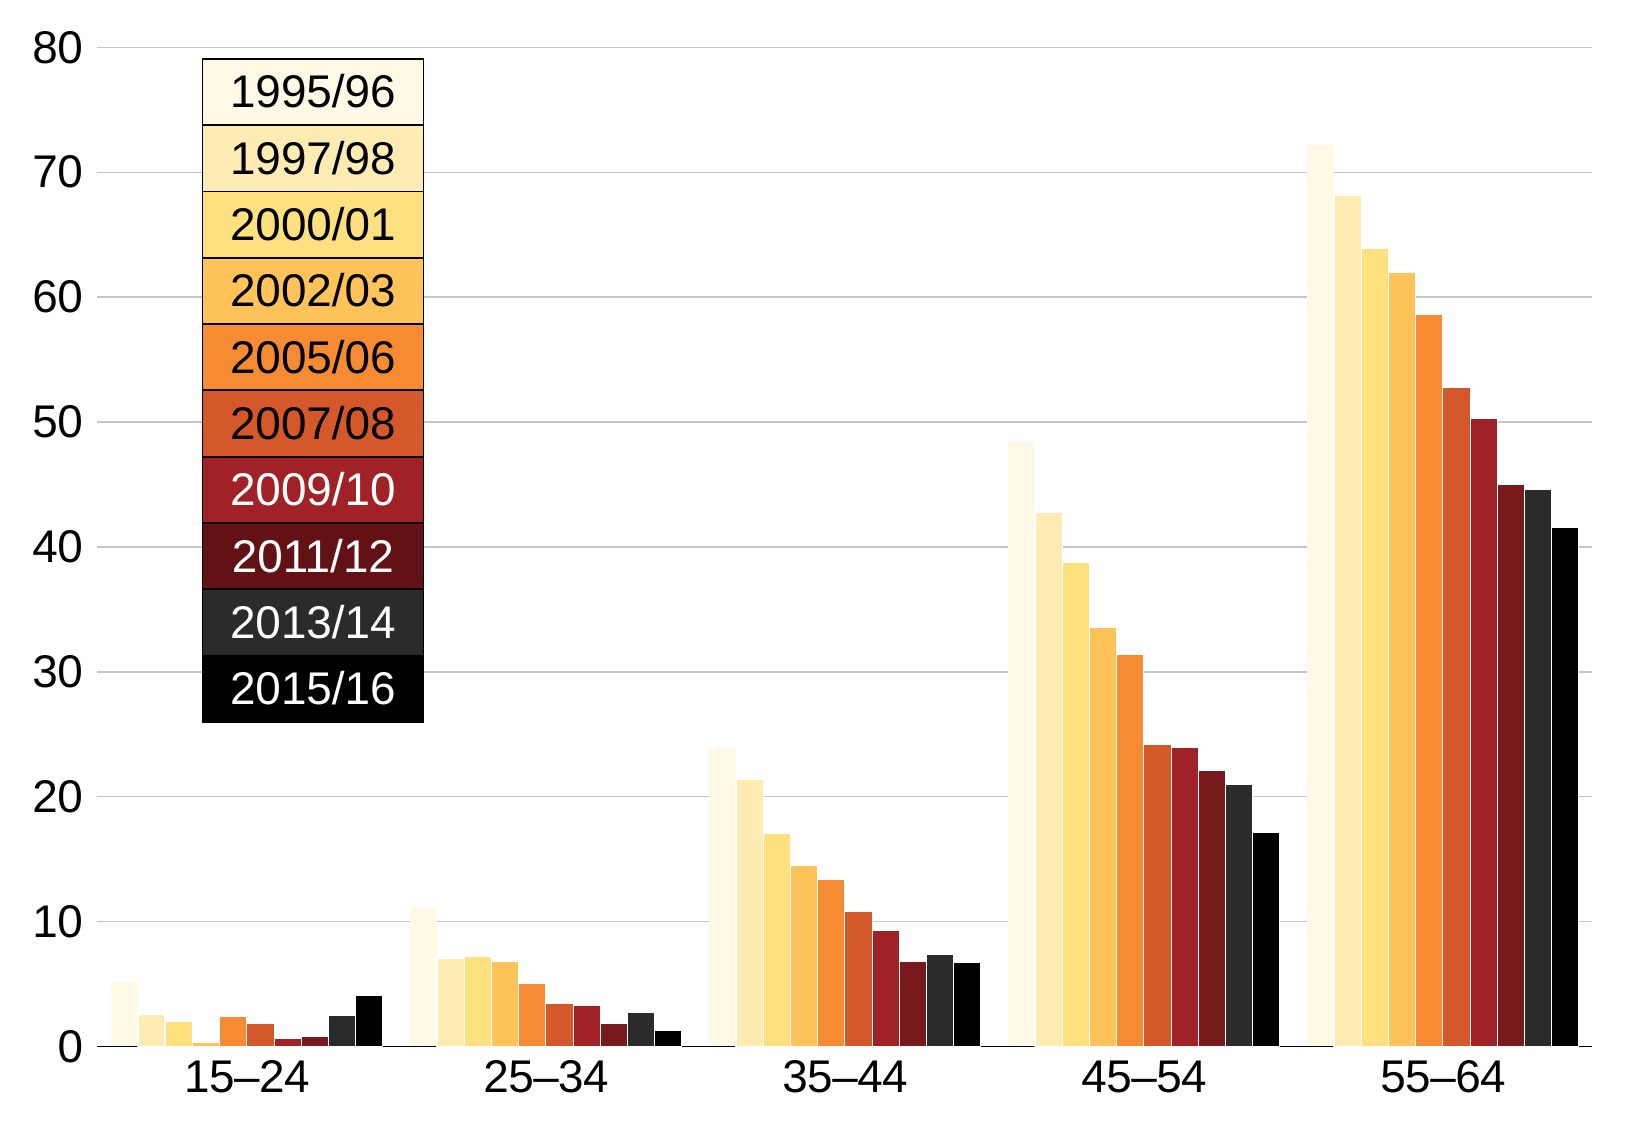

### Chart

| Category | 1995/96 | 1997/98 | 2000/01 | 2002/03 | 2003/04 | 2007/08 | 2009/10 | 2011/12 | 2013/14 | 2015/16 |
|---|---|---|---|---|---|---|---|---|---|---|
| 15–24 | 5.1 | 2.6 | 2.0 | 0.3 | 2.4 | 1.8 | 0.6 | 0.8 | 2.5 | 4.1 |
| 25–34 | 11.1 | 7.1 | 7.2 | 6.8 | 5.0 | 3.4 | 3.3 | 1.8 | 2.7 | 1.3 |
| 35–44 | 23.9 | 21.4 | 17.1 | 14.5 | 13.4 | 10.8 | 9.3 | 6.8 | 7.4 | 6.7 |
| 45–54 | 48.5 | 42.8 | 38.80000000000001 | 33.6 | 31.4 | 24.2 | 23.9 | 22.1 | 21.0 | 17.1 |
| 55–64 | 72.2 | 68.2 | 63.9 | 62.0 | 58.6 | 52.8 | 50.3 | 45.0 | 44.6 | 41.6 |
| 1995/96 |
| --- |
| 1997/98 |
| 2000/01 |
| 2002/03 |
| 2005/06 |
| 2007/08 |
| 2009/10 |
| 2011/12 |
| 2013/14 |
| 2015/16 |